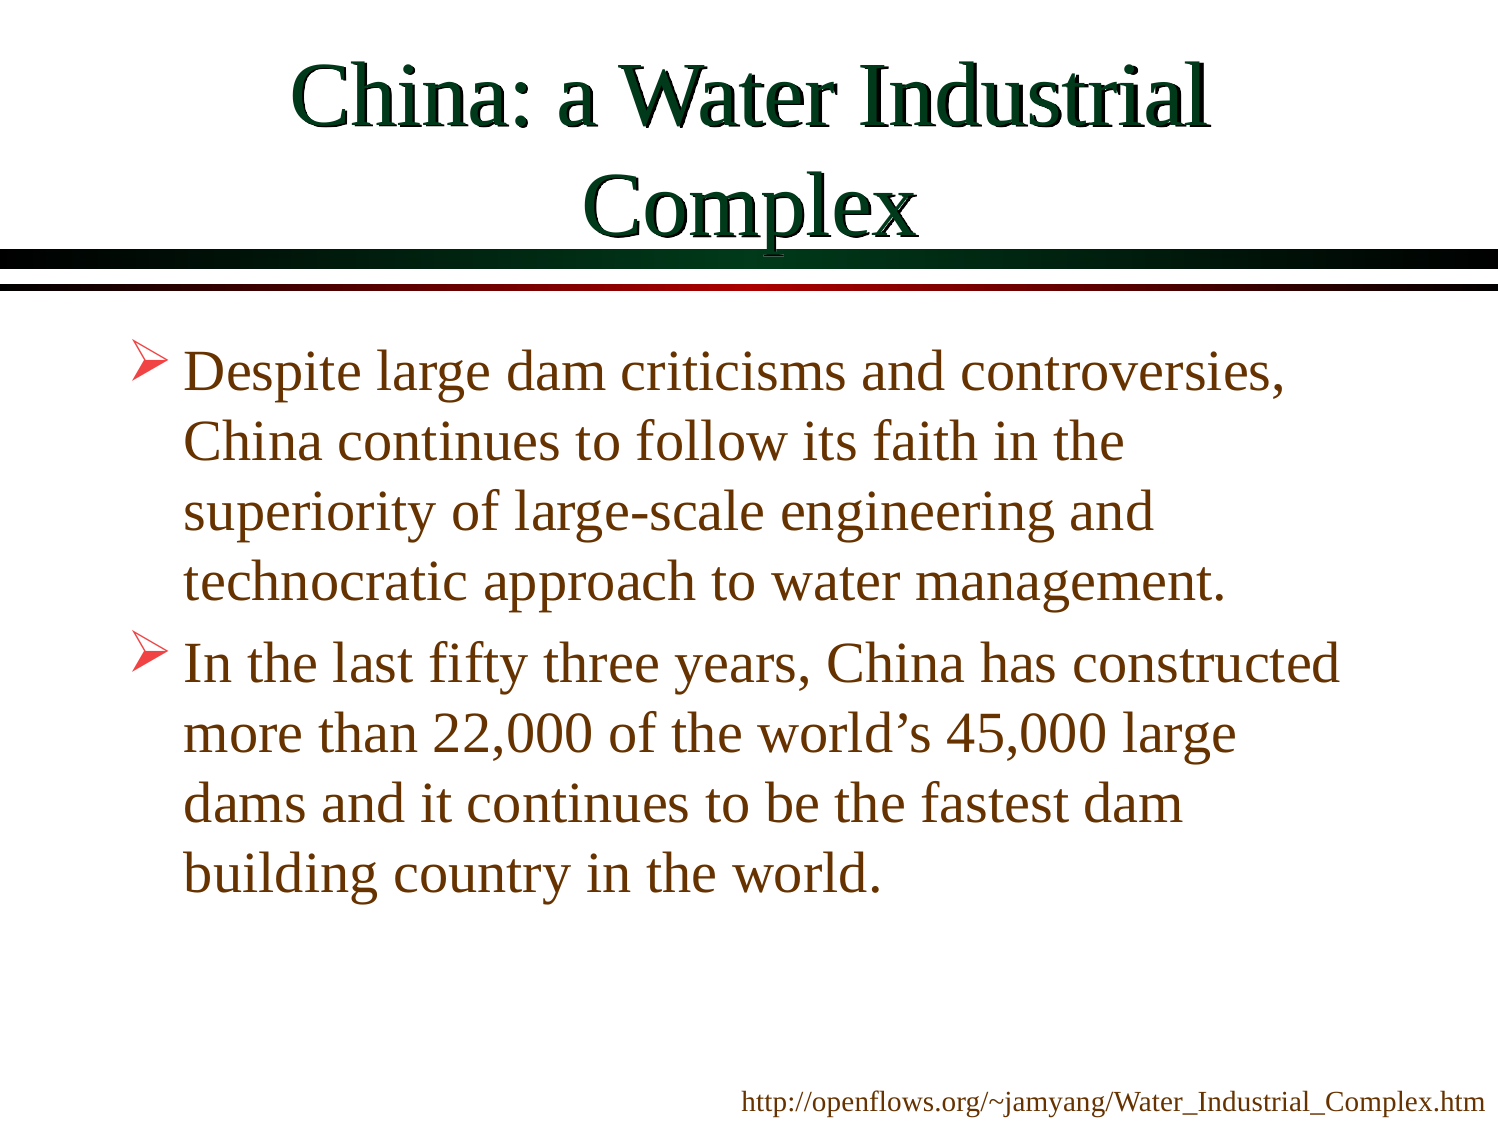

# China: a Water Industrial Complex
Despite large dam criticisms and controversies, China continues to follow its faith in the superiority of large-scale engineering and technocratic approach to water management.
In the last fifty three years, China has constructed more than 22,000 of the world’s 45,000 large dams and it continues to be the fastest dam building country in the world.
http://openflows.org/~jamyang/Water_Industrial_Complex.htm